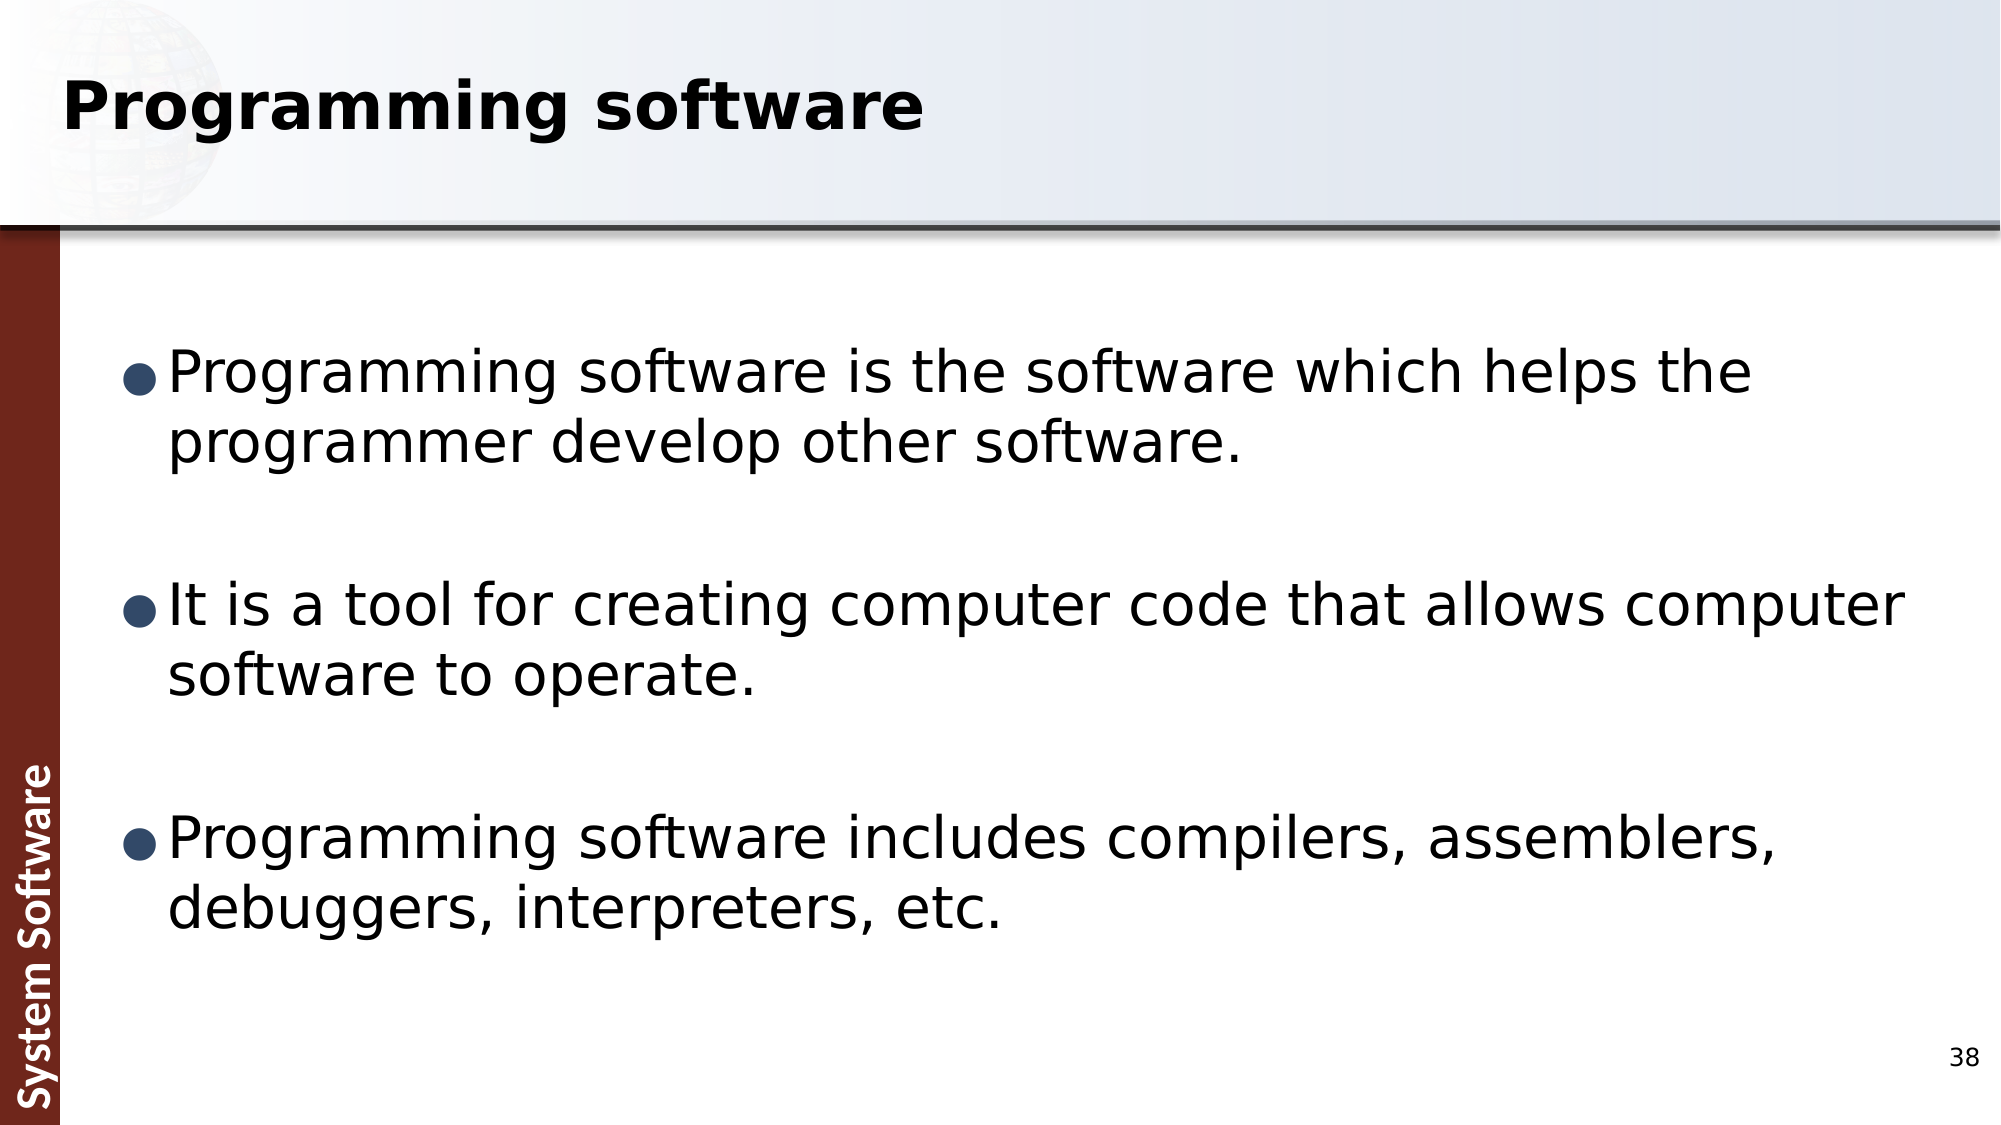

Programming software
Programming software is the software which helps the programmer develop other software.

It is a tool for creating computer code that allows computer software to operate.

Programming software includes compilers, assemblers, debuggers, interpreters, etc.

38